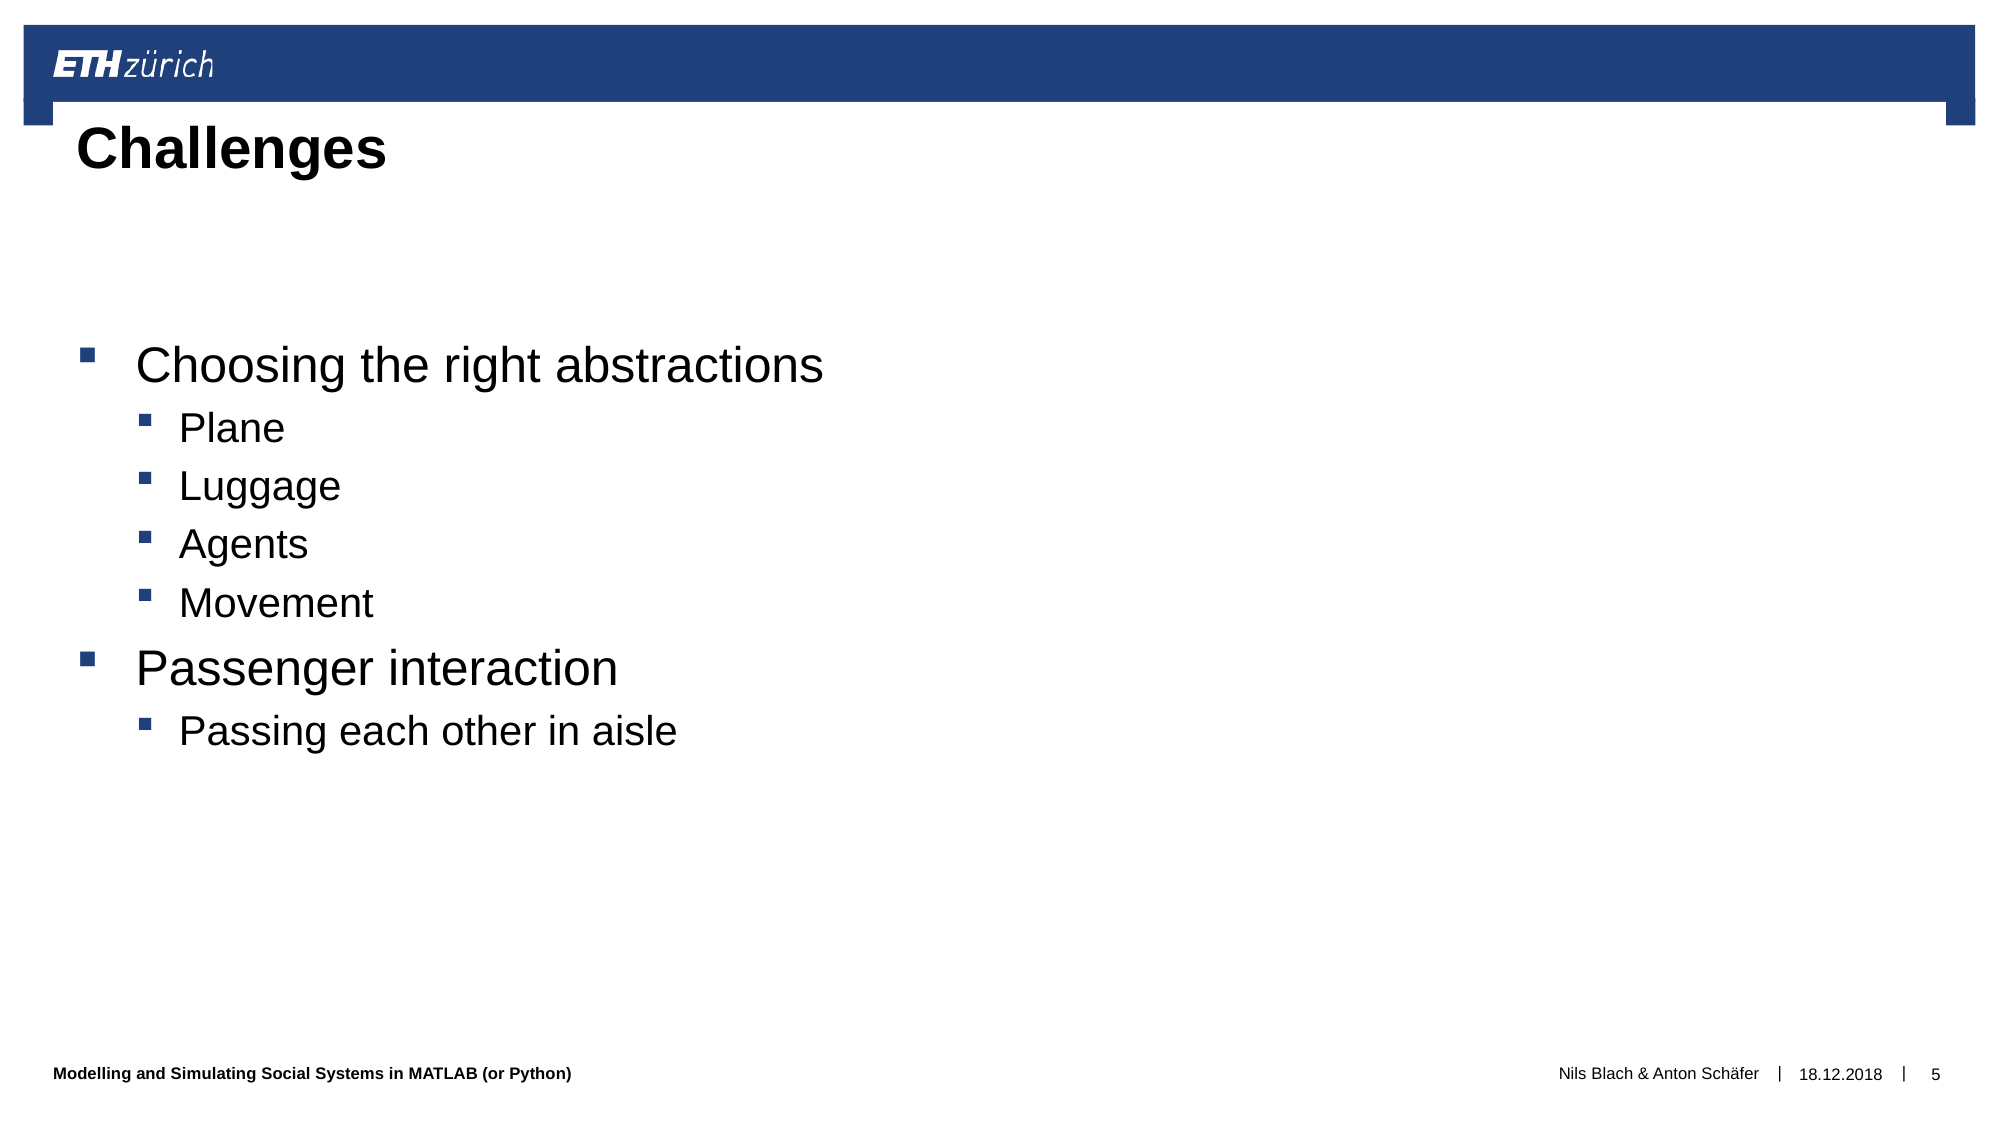

# Challenges
Choosing the right abstractions
Plane
Luggage
Agents
Movement
Passenger interaction
Passing each other in aisle

Nils Blach & Anton Schäfer
18.12.2018
5